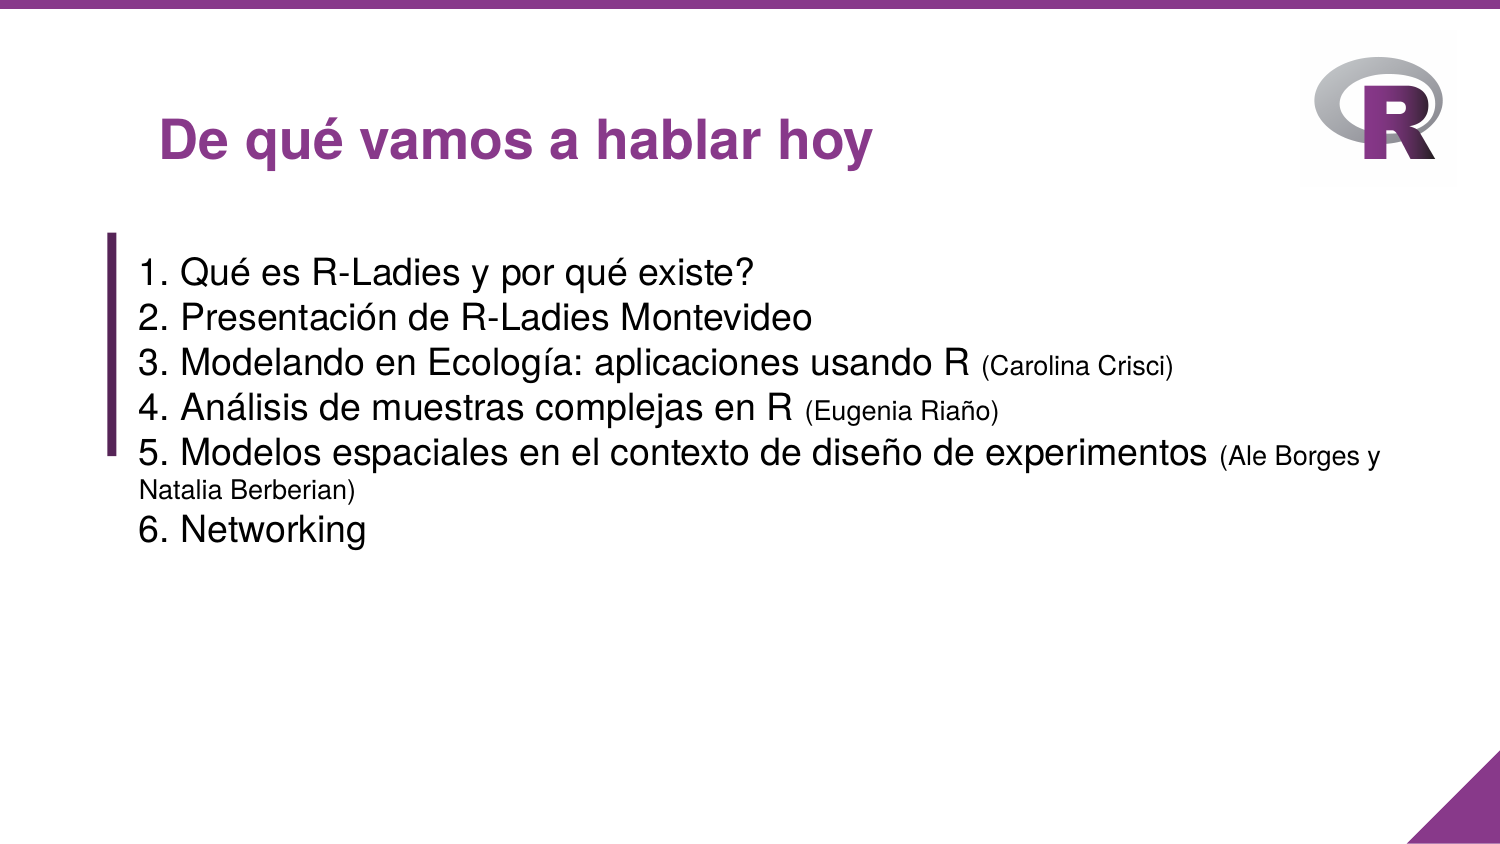

# De qué vamos a hablar hoy
1. Qué es R-Ladies y por qué existe?
2. Presentación de R-Ladies Montevideo
3. Modelando en Ecología: aplicaciones usando R (Carolina Crisci)
4. Análisis de muestras complejas en R (Eugenia Riaño)
5. Modelos espaciales en el contexto de diseño de experimentos (Ale Borges y Natalia Berberian)
6. Networking